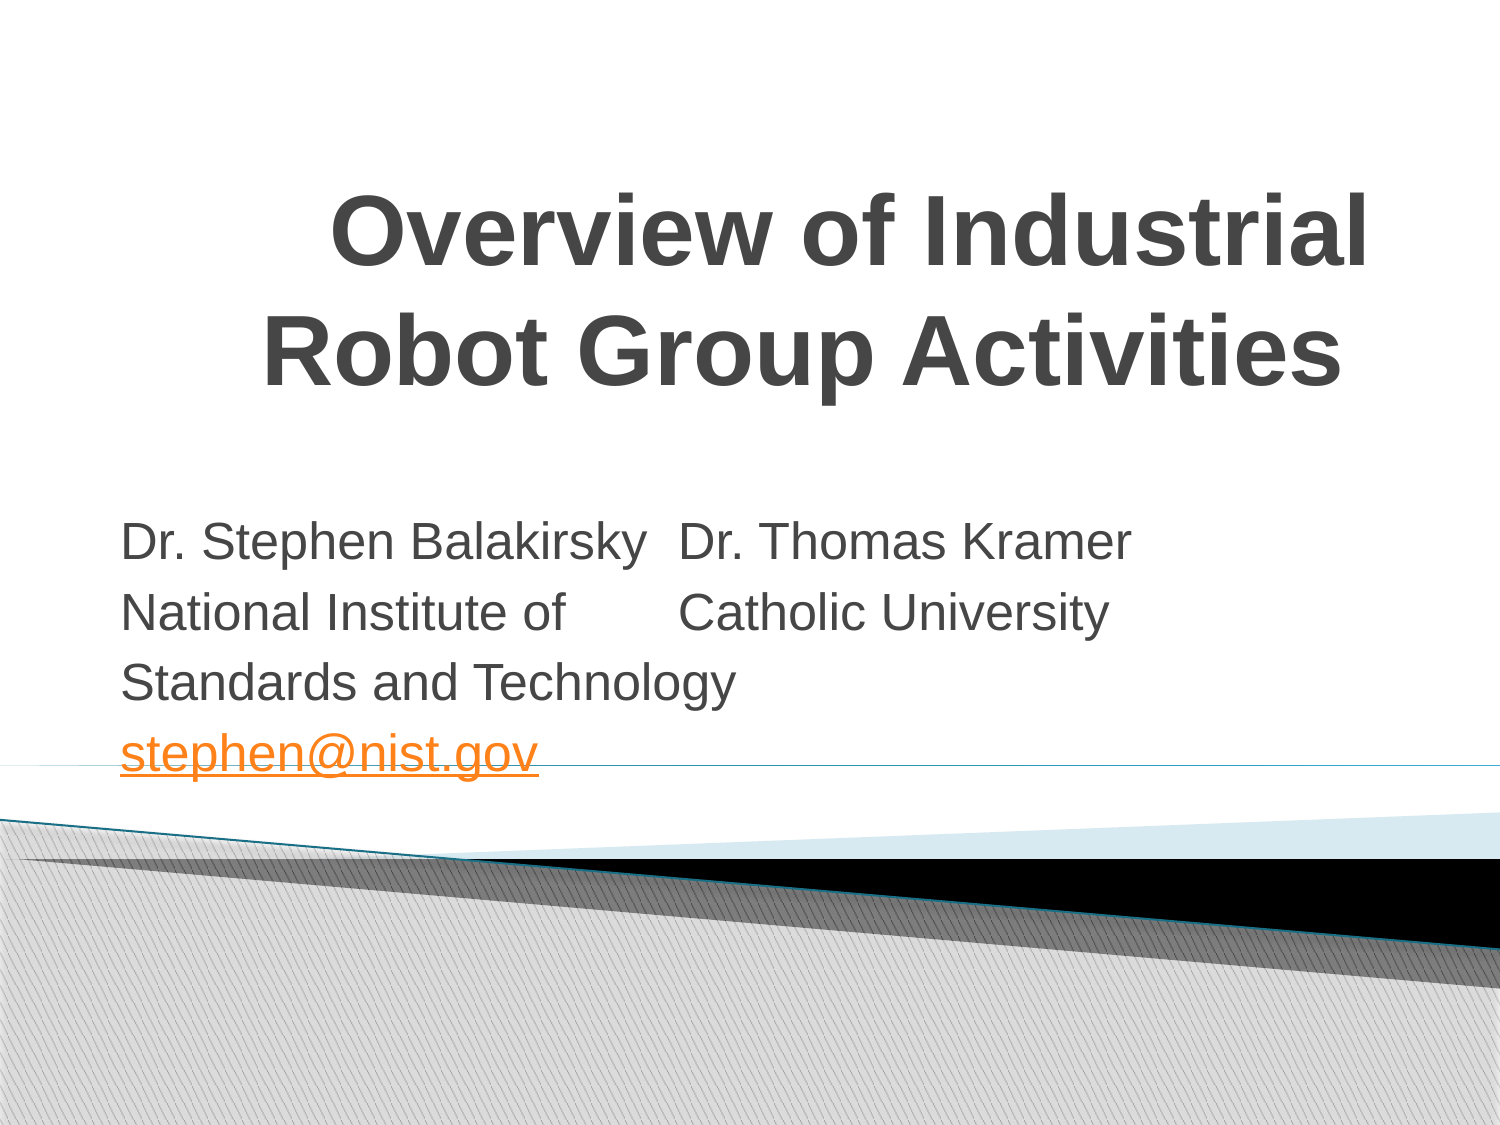

# Overview of Industrial Robot Group Activities
Dr. Stephen Balakirsky  		Dr. Thomas Kramer
National Institute of 		Catholic University
Standards and Technology
stephen@nist.gov